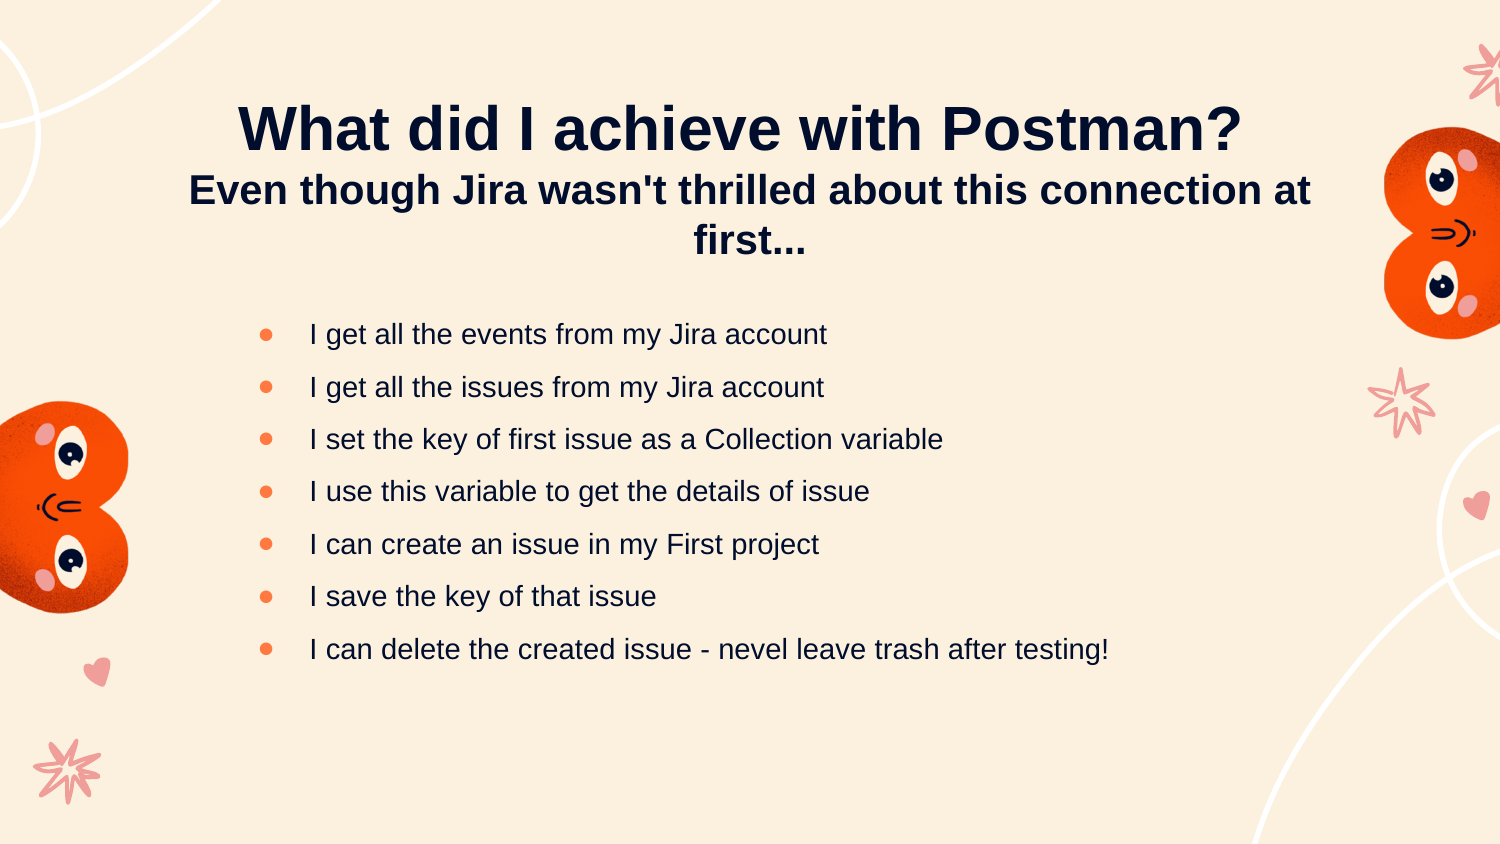

# What did I achieve with Postman?
Even though Jira wasn't thrilled about this connection at first...

I get all the events from my Jira account
I get all the issues from my Jira account
I set the key of first issue as a Collection variable
I use this variable to get the details of issue
I can create an issue in my First project
I save the key of that issue
I can delete the created issue - nevel leave trash after testing!